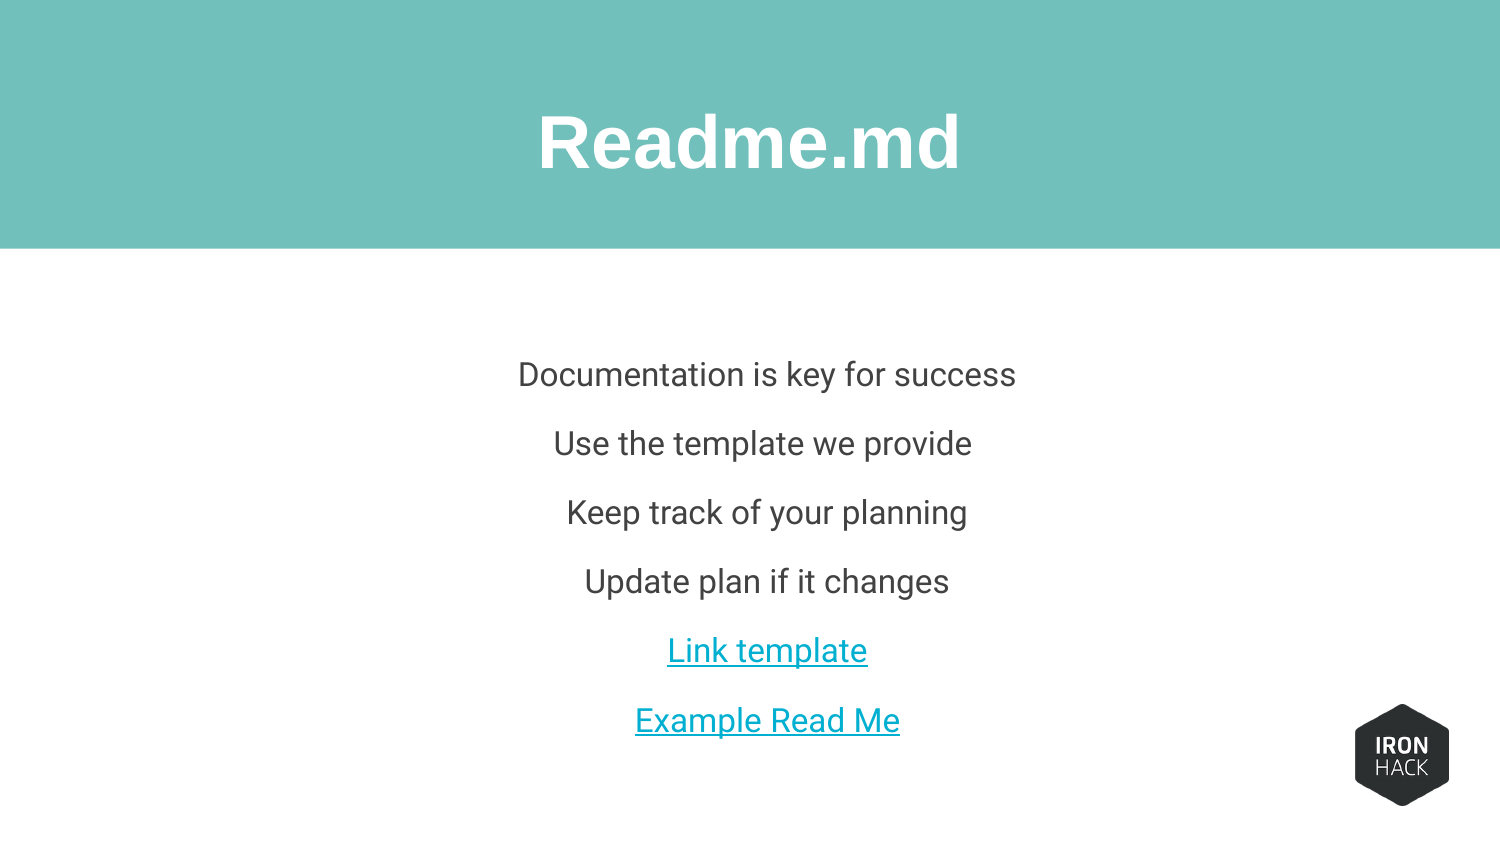

# Readme.md
Documentation is key for success
Use the template we provide
Keep track of your planning
Update plan if it changes
Link template
Example Read Me